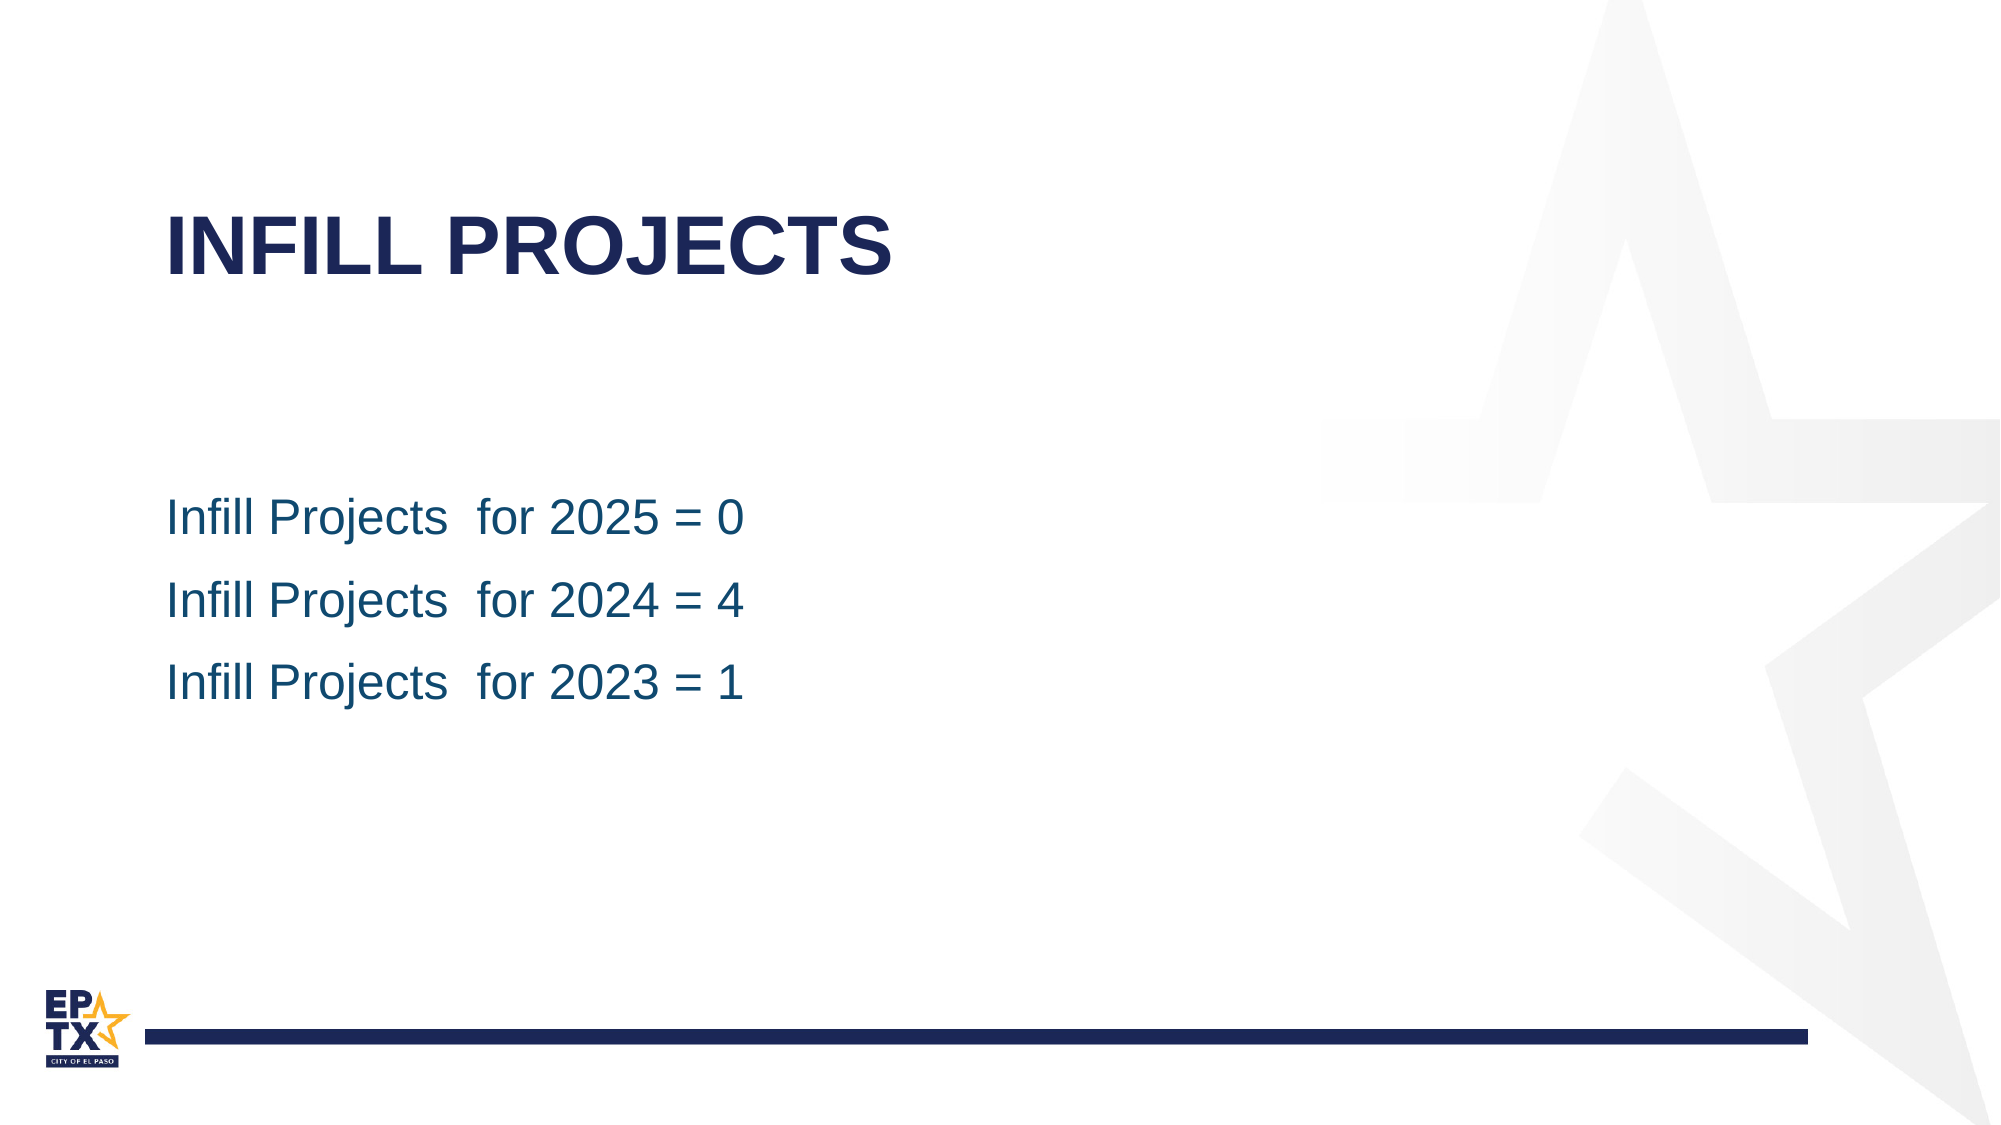

# Infill Projects
Infill Projects  for 2025 = 0
Infill Projects  for 2024 = 4
Infill Projects  for 2023 = 1